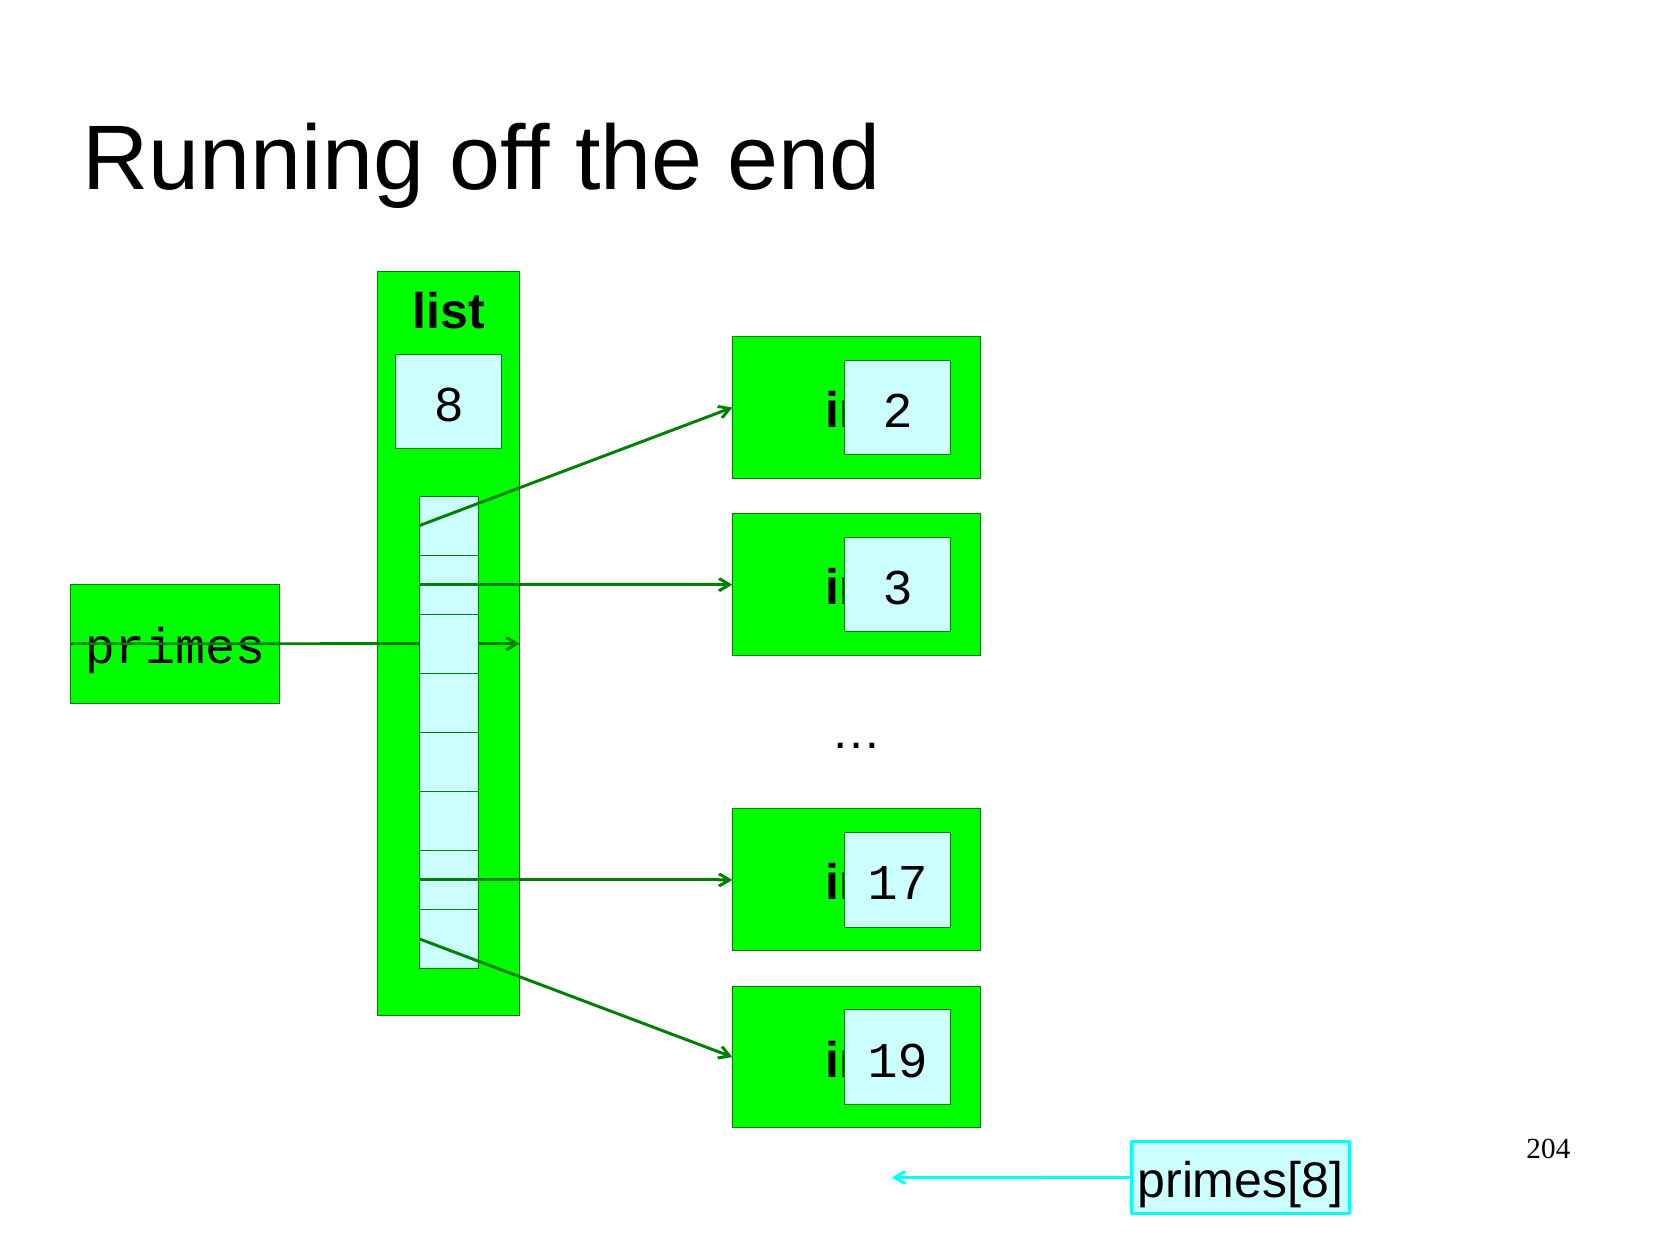

Running off the end
list
int
2
8

int
3

primes

…

int
17

int
19
204
primes[8]